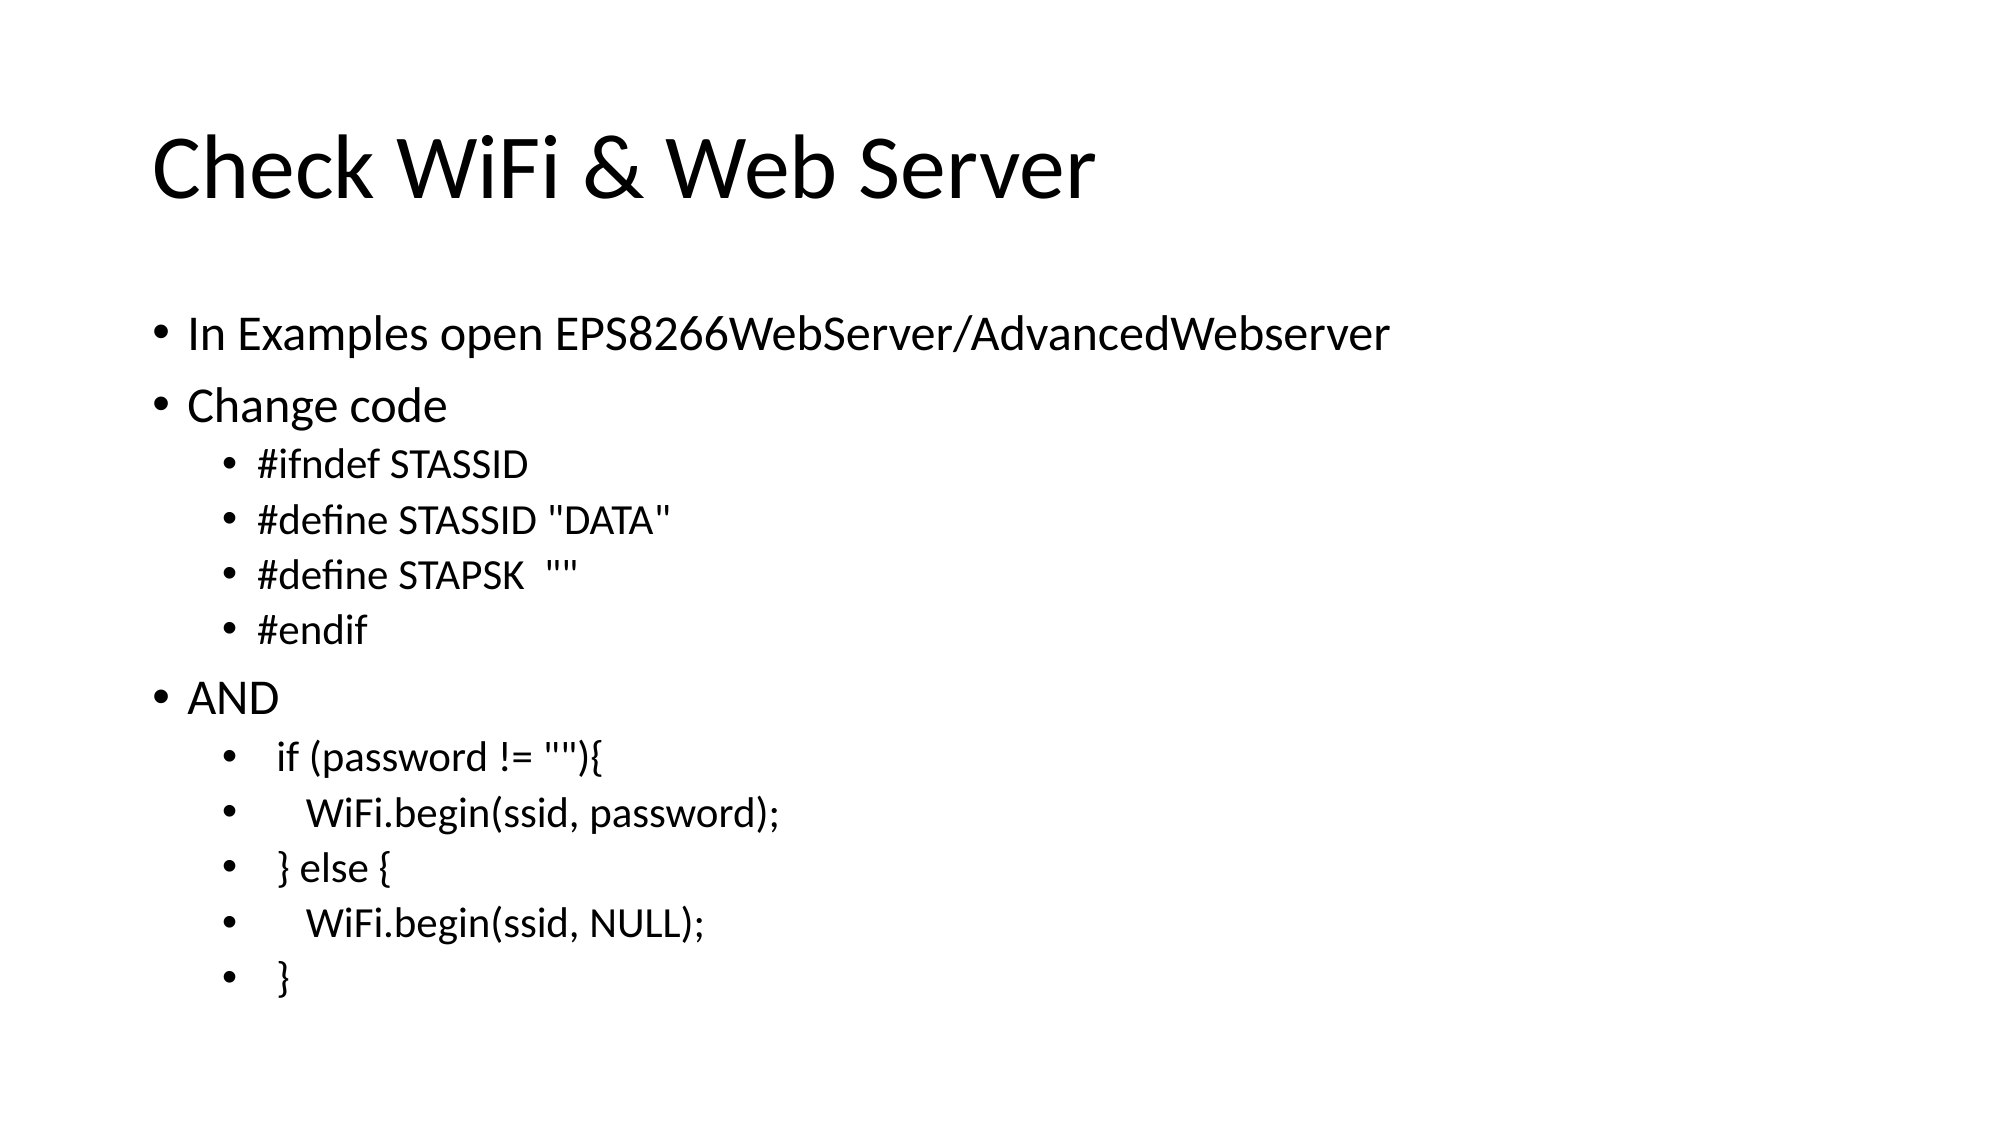

# Check WiFi & Web Server
In Examples open EPS8266WebServer/AdvancedWebserver
Change code
#ifndef STASSID
#define STASSID "DATA"
#define STAPSK  ""
#endif
AND
  if (password != ""){
     WiFi.begin(ssid, password);
  } else {
     WiFi.begin(ssid, NULL);
  }